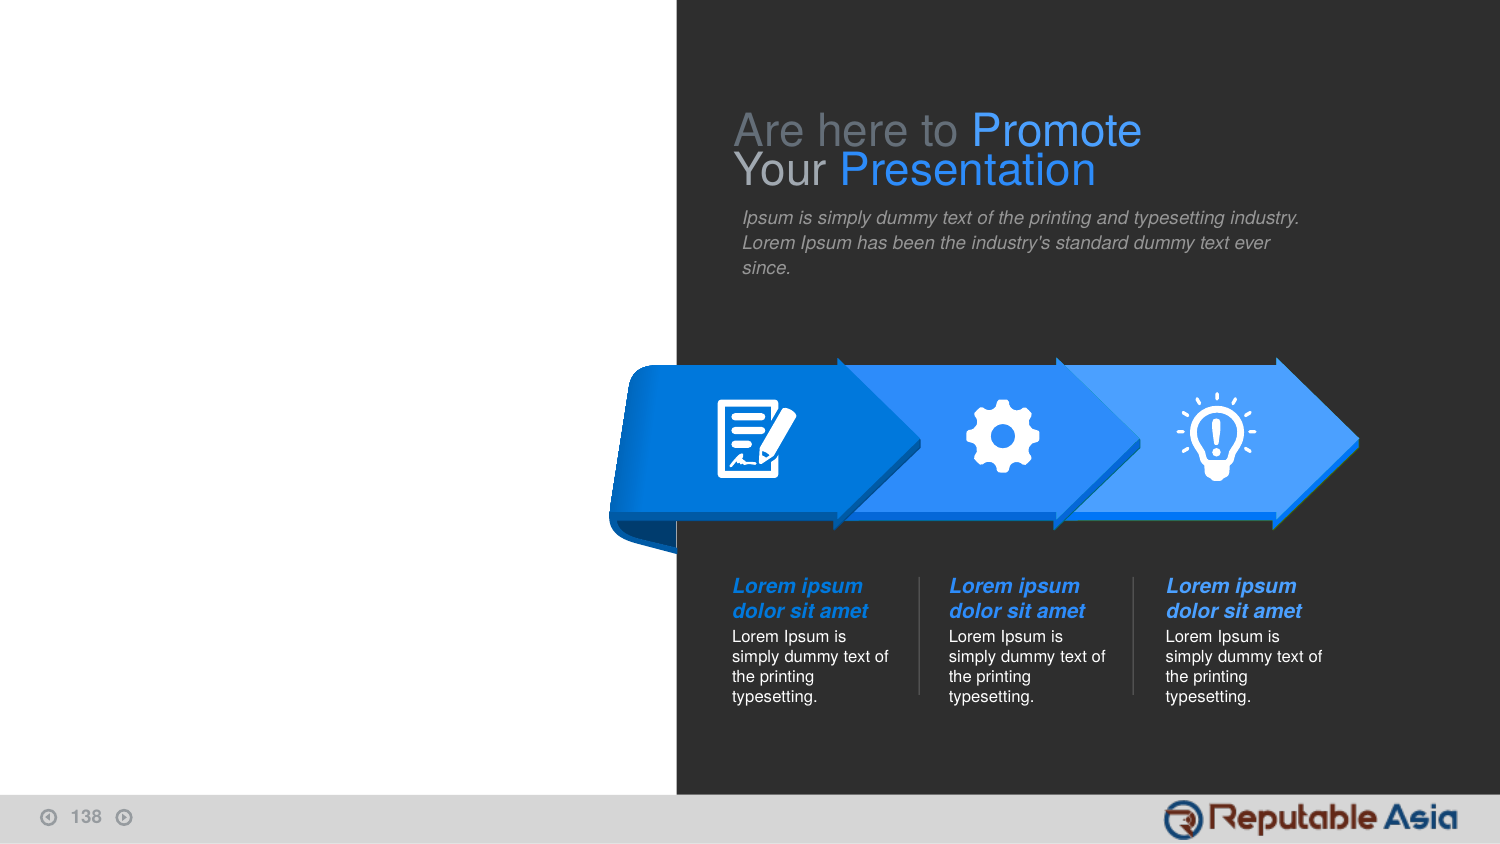

Are here to Promote Your Presentation
Ipsum is simply dummy text of the printing and typesetting industry. Lorem Ipsum has been the industry's standard dummy text ever since.

Lorem ipsum
dolor sit amet
Lorem Ipsum is simply dummy text of the printing typesetting.
Lorem ipsum
dolor sit amet
Lorem Ipsum is simply dummy text of the printing typesetting.
Lorem ipsum
dolor sit amet
Lorem Ipsum is simply dummy text of the printing typesetting.
138